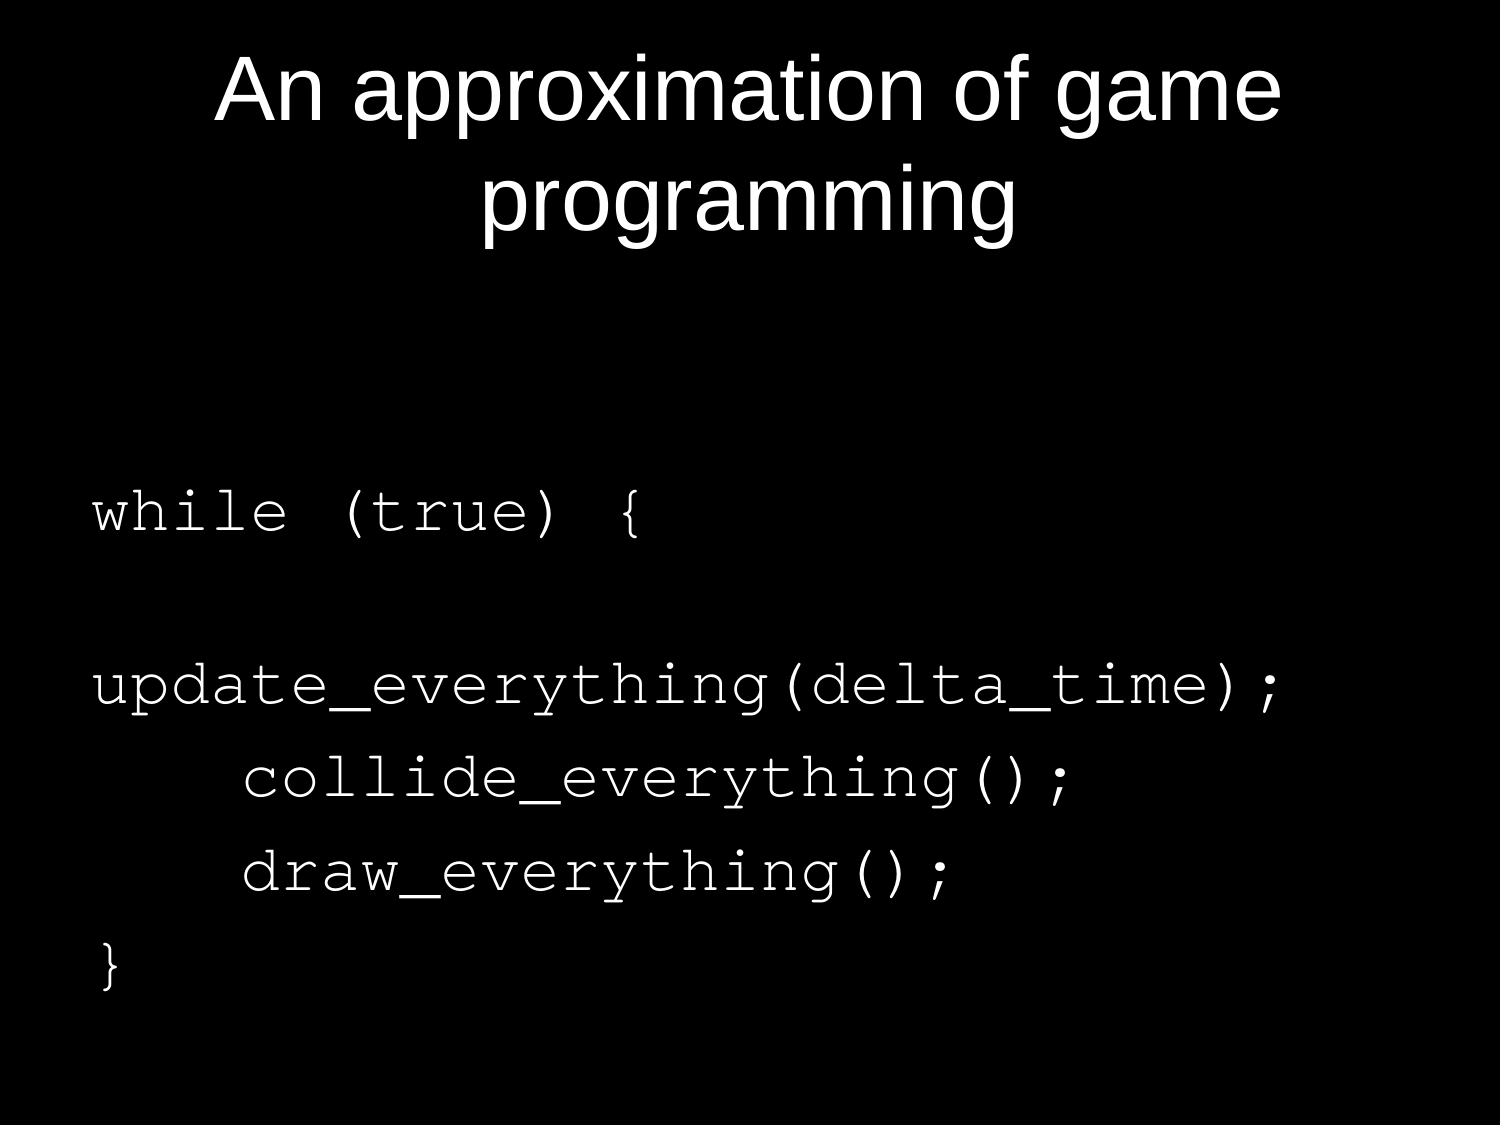

# An approximation of game programming
while (true) {
	update_everything(delta_time);
	collide_everything();
	draw_everything();
}